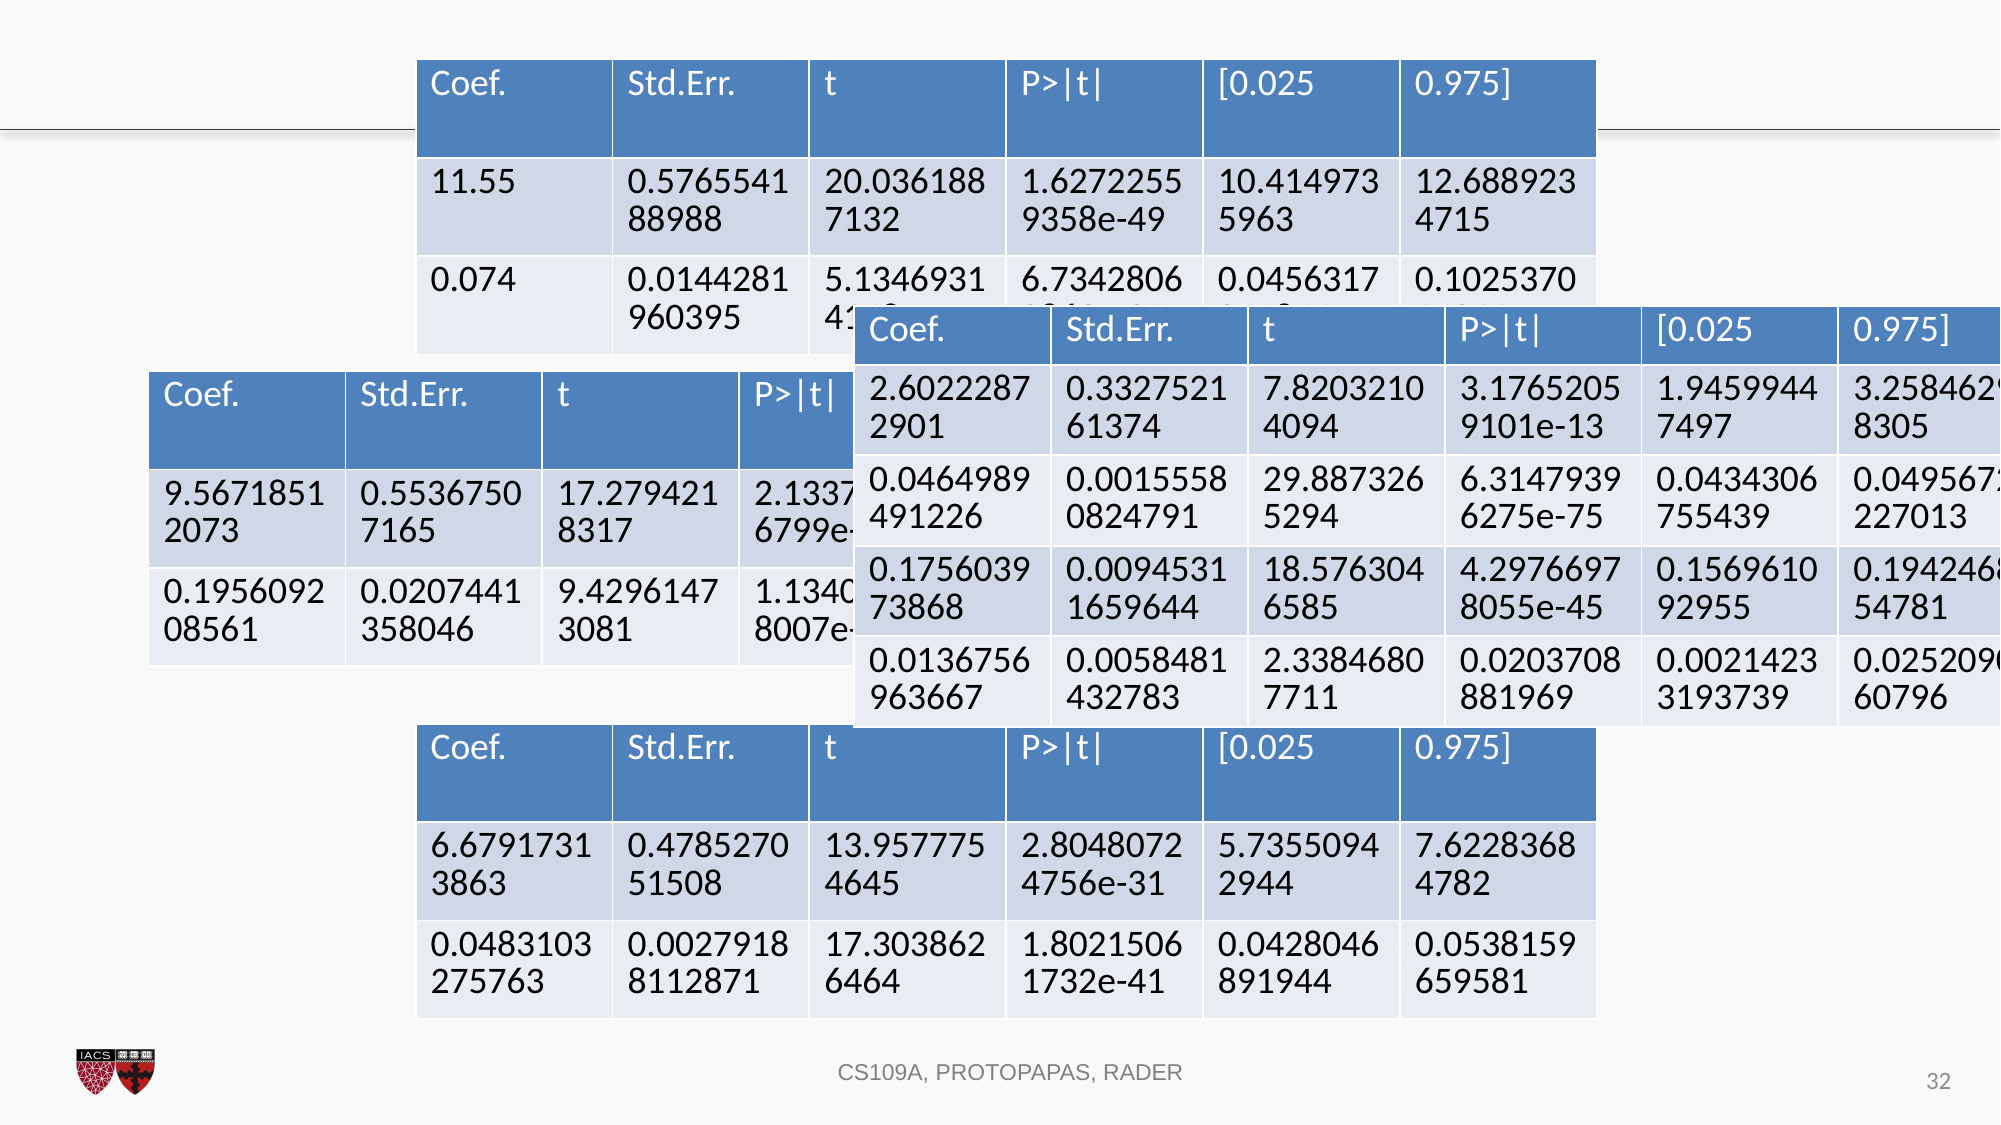

#
| Coef. | Std.Err. | t | P>|t| | [0.025 | 0.975] |
| --- | --- | --- | --- | --- | --- |
| 11.55 | 0.576554188988 | 20.0361887132 | 1.62722559358e-49 | 10.4149735963 | 12.6889234715 |
| 0.074 | 0.0144281960395 | 5.13469314148 | 6.73428060863e-07 | 0.0456317044844 | 0.102537014011 |
| Coef. | Std.Err. | t | P>|t| | [0.025 | 0.975] |
| --- | --- | --- | --- | --- | --- |
| 2.60222872901 | 0.332752161374 | 7.82032104094 | 3.17652059101e-13 | 1.94599447497 | 3.25846298305 |
| 0.0464989491226 | 0.00155580824791 | 29.8873265294 | 6.31479396275e-75 | 0.0434306755439 | 0.0495672227013 |
| 0.175603973868 | 0.00945311659644 | 18.5763046585 | 4.29766978055e-45 | 0.156961092955 | 0.194246854781 |
| 0.0136756963667 | 0.0058481432783 | 2.33846807711 | 0.0203708881969 | 0.00214233193739 | 0.025209060796 |
| Coef. | Std.Err. | t | P>|t| | [0.025 | 0.975] |
| --- | --- | --- | --- | --- | --- |
| 9.56718512073 | 0.55367507165 | 17.2794218317 | 2.13379646799e-41 | 8.4753282024 | 10.6590420391 |
| 0.195609208561 | 0.0207441358046 | 9.42961473081 | 1.13402268007e-17 | 0.154701410192 | 0.236517006931 |
| Coef. | Std.Err. | t | P>|t| | [0.025 | 0.975] |
| --- | --- | --- | --- | --- | --- |
| 6.67917313863 | 0.478527051508 | 13.9577754645 | 2.80480724756e-31 | 5.73550942944 | 7.62283684782 |
| 0.0483103275763 | 0.00279188112871 | 17.3038626464 | 1.80215061732e-41 | 0.0428046891944 | 0.0538159659581 |
32